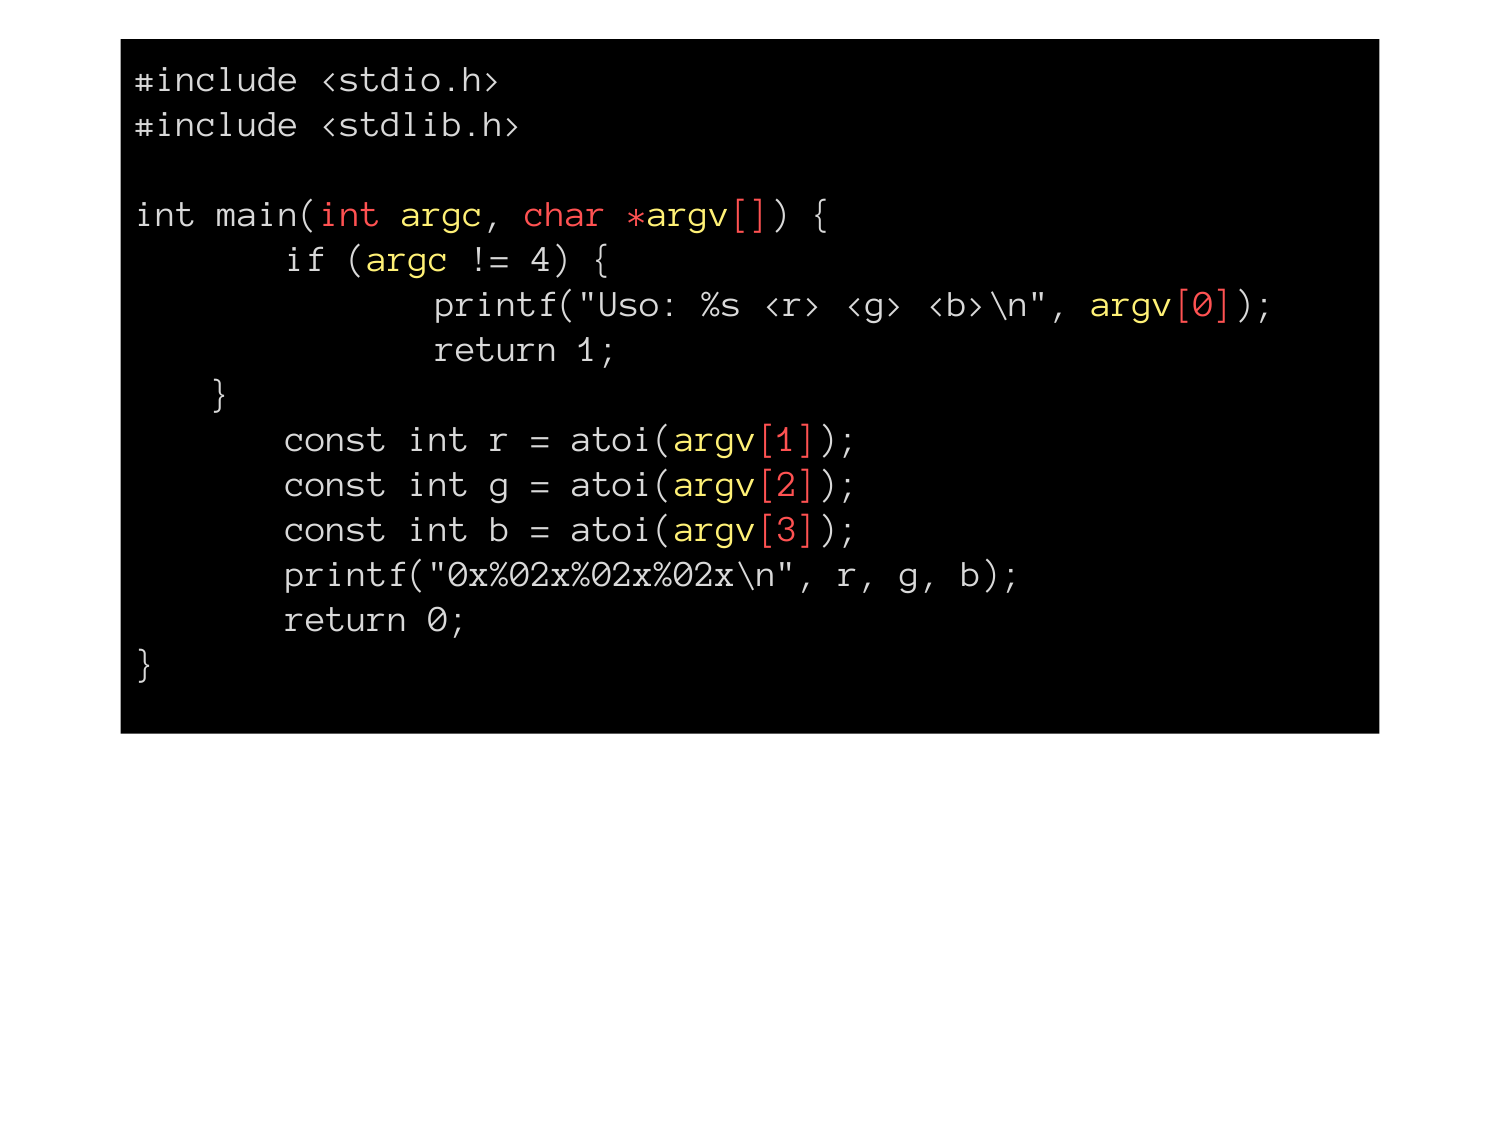

#include <stdio.h>
#include <stdlib.h>

int main(int argc, char *argv[]) {
	if (argc != 4) {
		printf("Uso: %s <r> <g> <b>\n", argv[0]);
		return 1;
}
	const int r = atoi(argv[1]);
	const int g = atoi(argv[2]);
	const int b = atoi(argv[3]);
	printf("0x%02x%02x%02x\n", r, g, b);
	return 0;
}